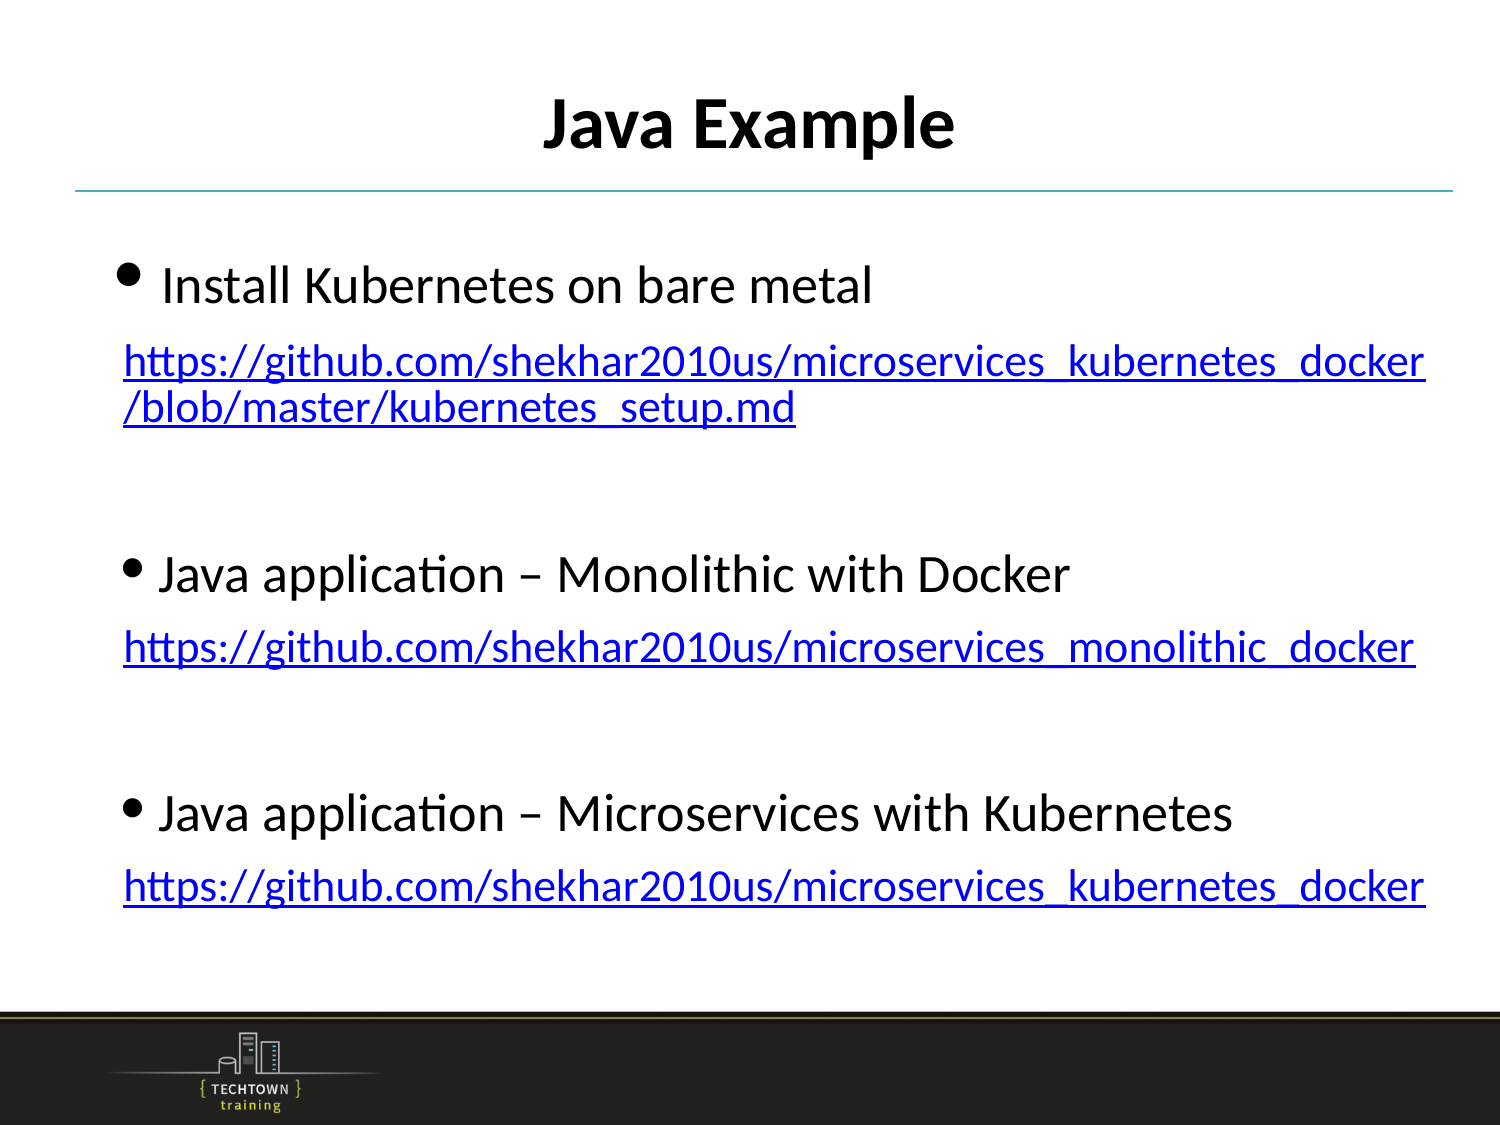

# Java Example
 Install Kubernetes on bare metal
https://github.com/shekhar2010us/microservices_kubernetes_docker/blob/master/kubernetes_setup.md

 Java application – Monolithic with Docker
https://github.com/shekhar2010us/microservices_monolithic_docker

 Java application – Microservices with Kubernetes
https://github.com/shekhar2010us/microservices_kubernetes_docker